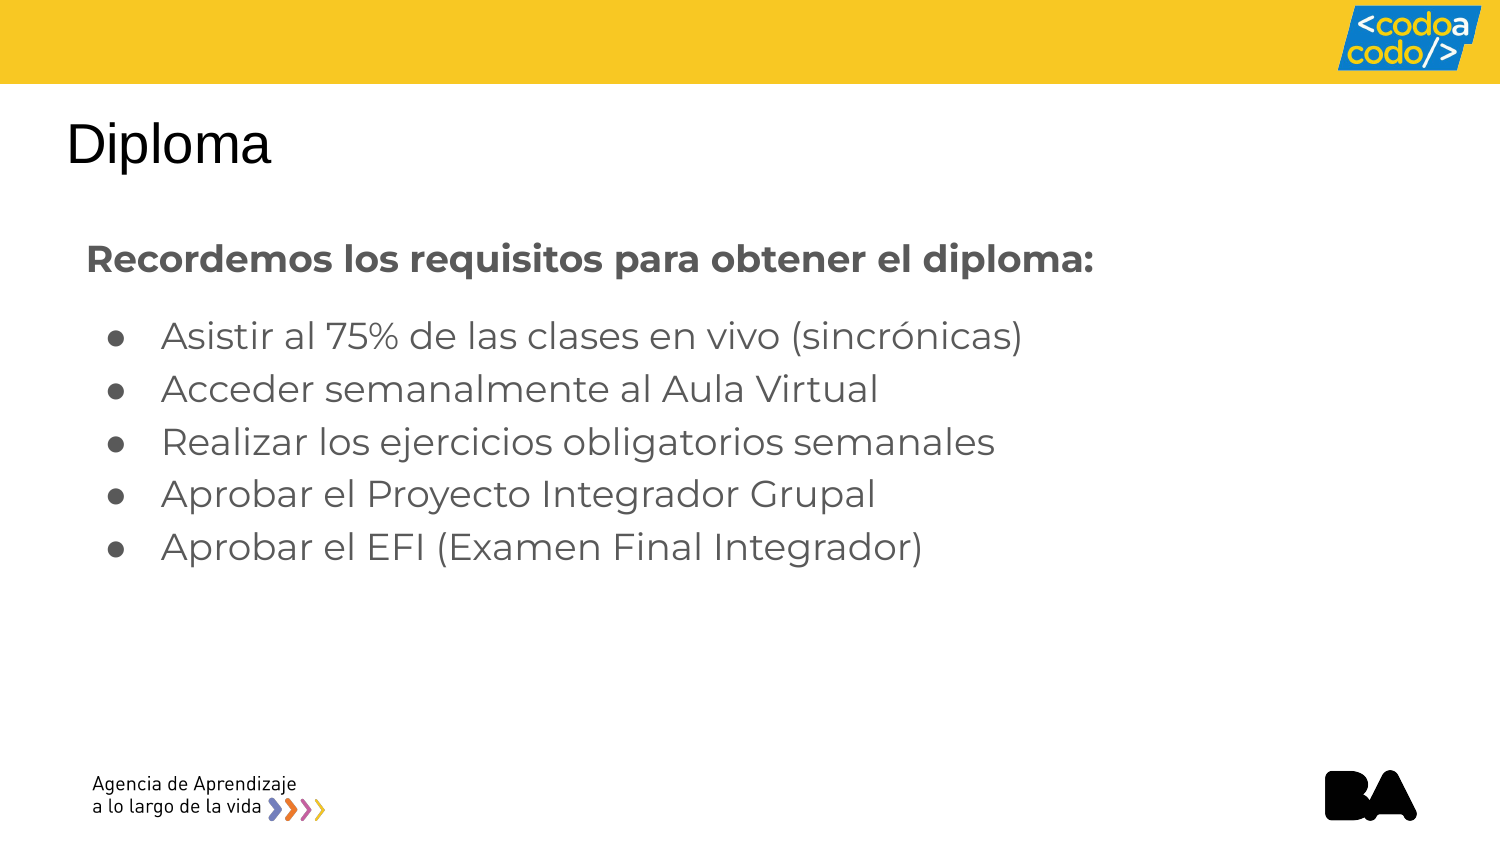

# Diploma
Recordemos los requisitos para obtener el diploma:
Asistir al 75% de las clases en vivo (sincrónicas)
Acceder semanalmente al Aula Virtual
Realizar los ejercicios obligatorios semanales
Aprobar el Proyecto Integrador Grupal
Aprobar el EFI (Examen Final Integrador)